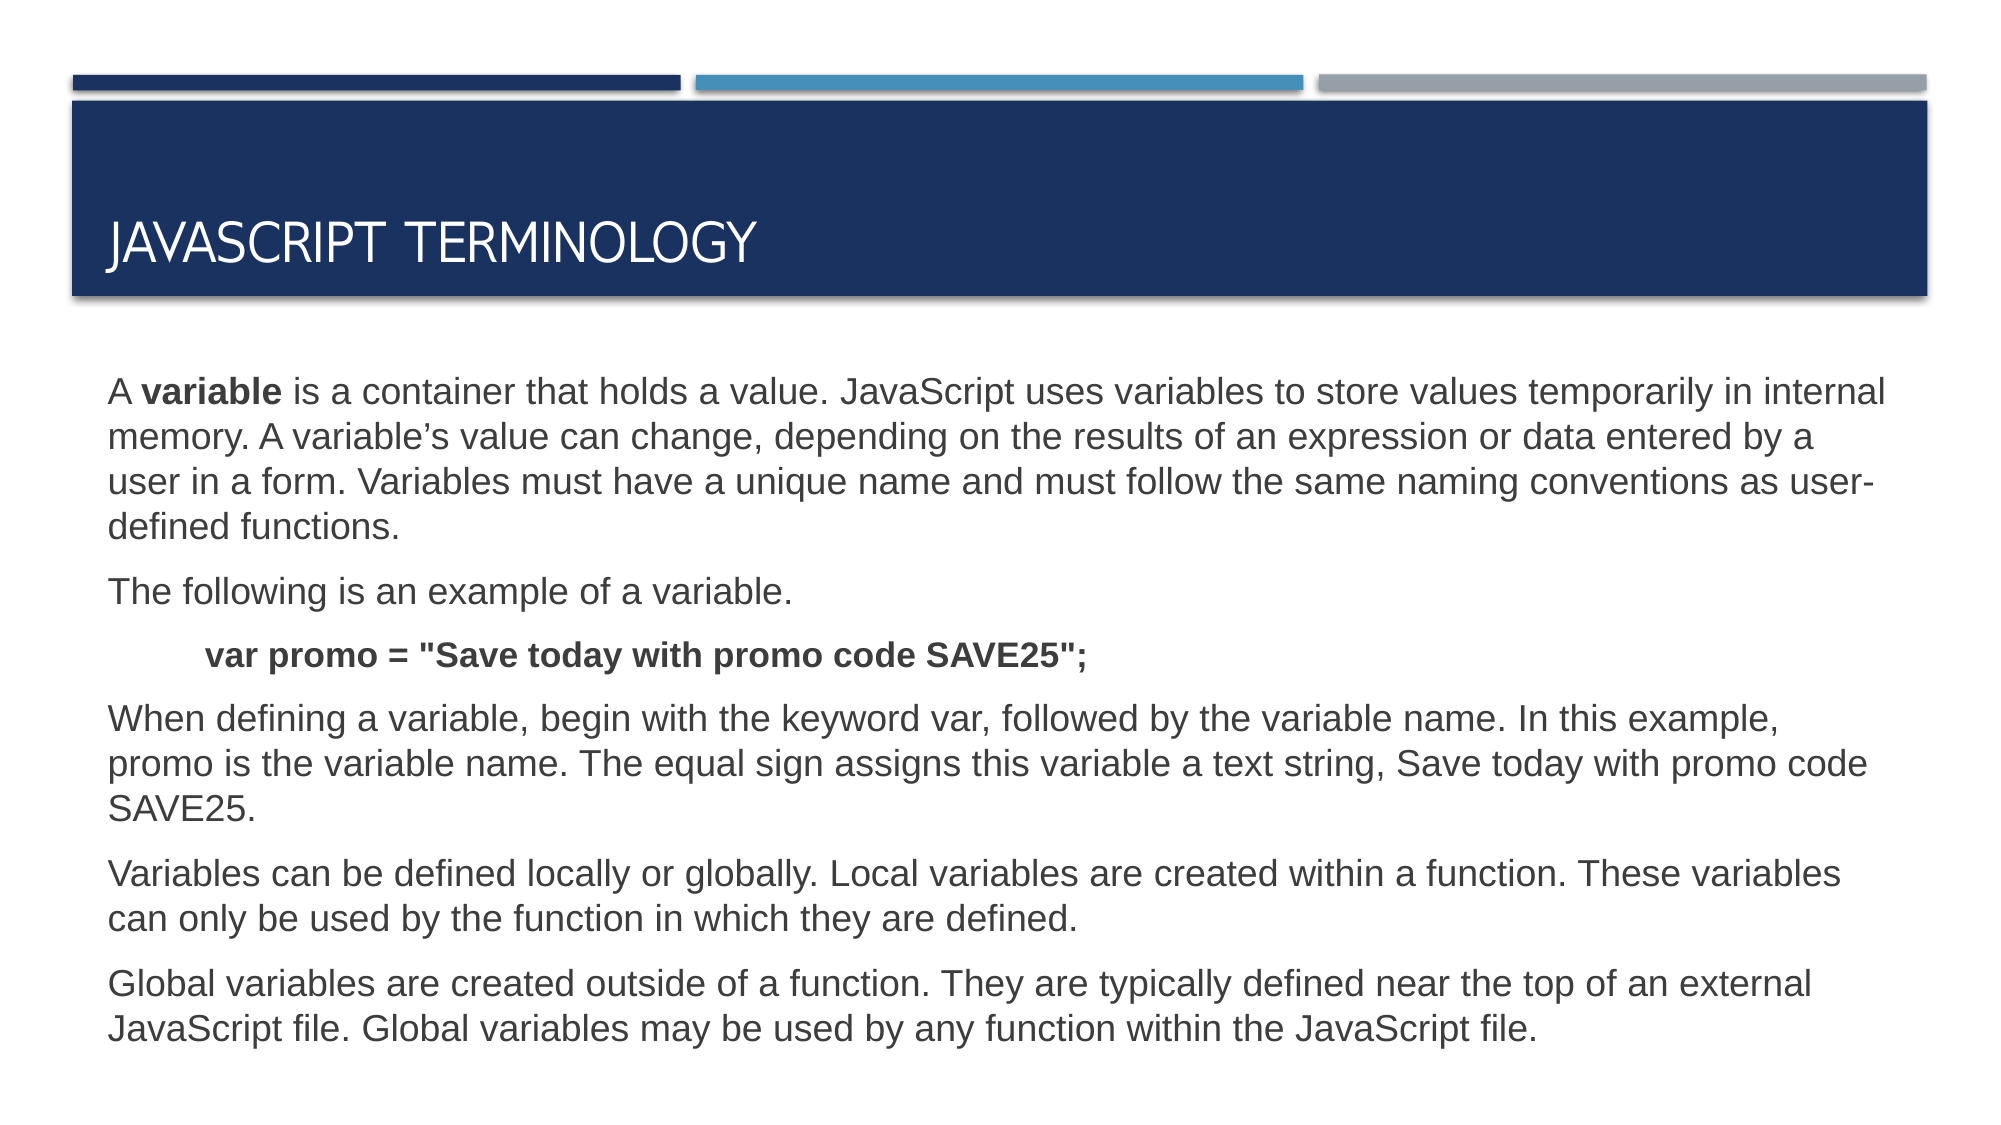

# JavaScript Terminology
A variable is a container that holds a value. JavaScript uses variables to store values temporarily in internal memory. A variable’s value can change, depending on the results of an expression or data entered by a user in a form. Variables must have a unique name and must follow the same naming conventions as user-defined functions.
The following is an example of a variable.
var promo = "Save today with promo code SAVE25";
When defining a variable, begin with the keyword var, followed by the variable name. In this example, promo is the variable name. The equal sign assigns this variable a text string, Save today with promo code SAVE25.
Variables can be defined locally or globally. Local variables are created within a function. These variables can only be used by the function in which they are defined.
Global variables are created outside of a function. They are typically defined near the top of an external JavaScript file. Global variables may be used by any function within the JavaScript file.